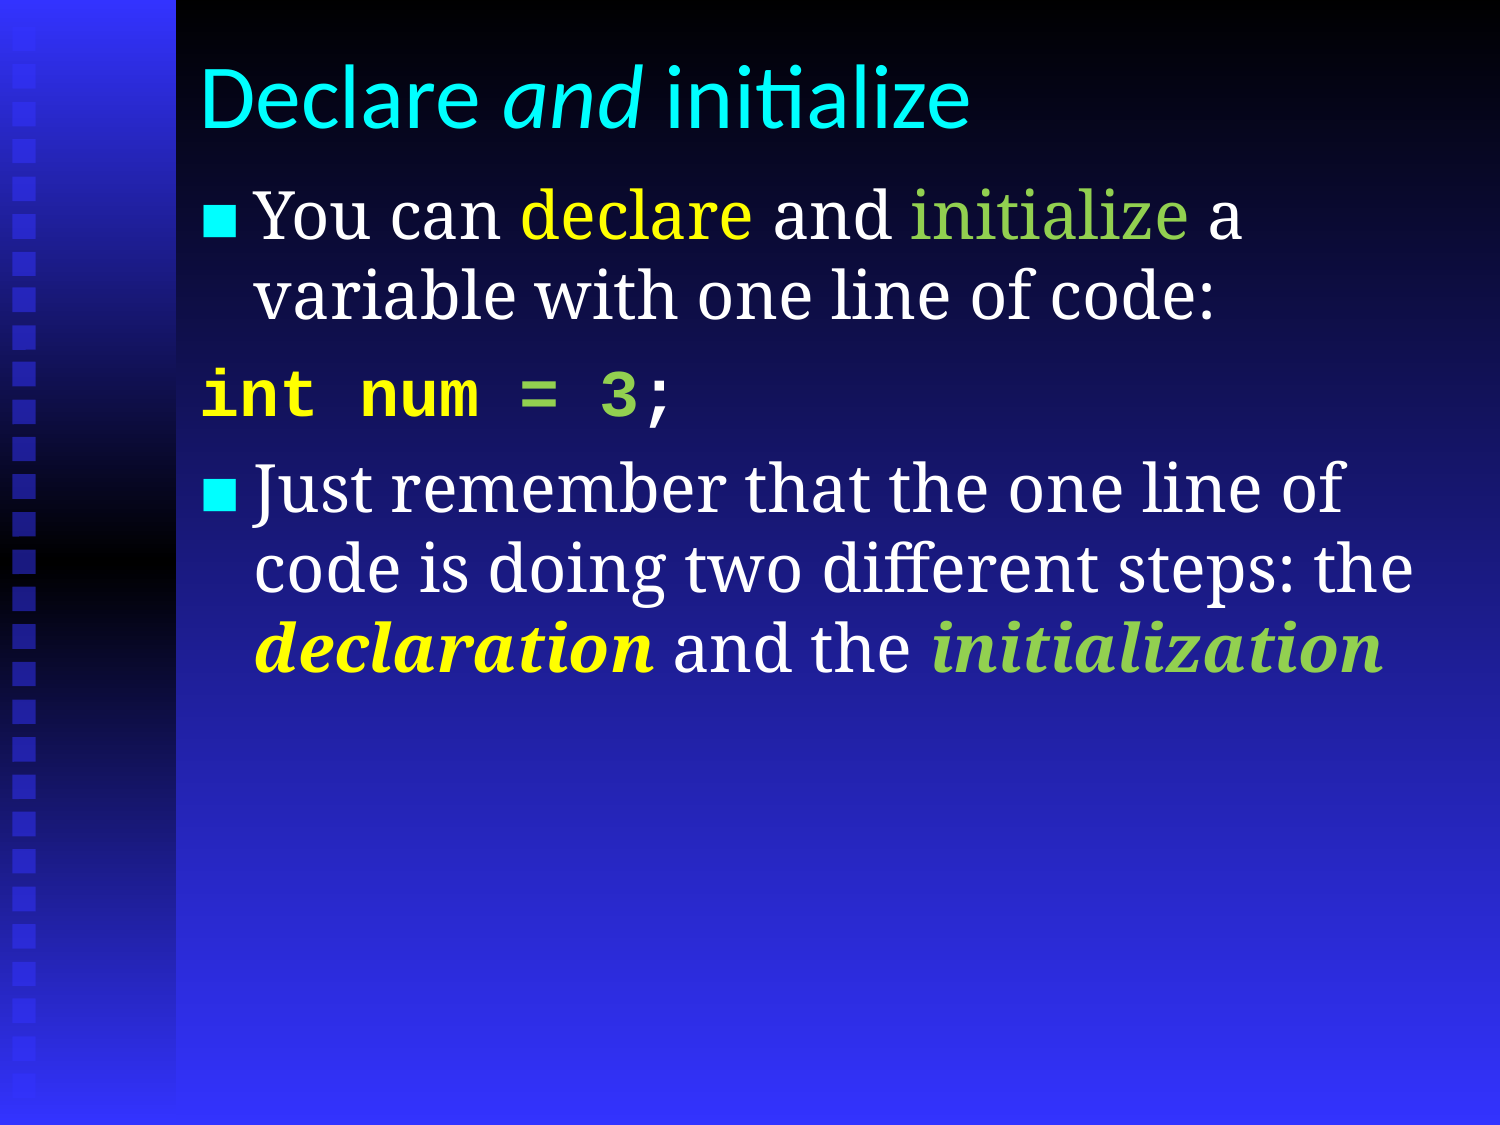

Declare and initialize
You can declare and initialize a variable with one line of code:
int num = 3;
Just remember that the one line of code is doing two different steps: the declaration and the initialization
20